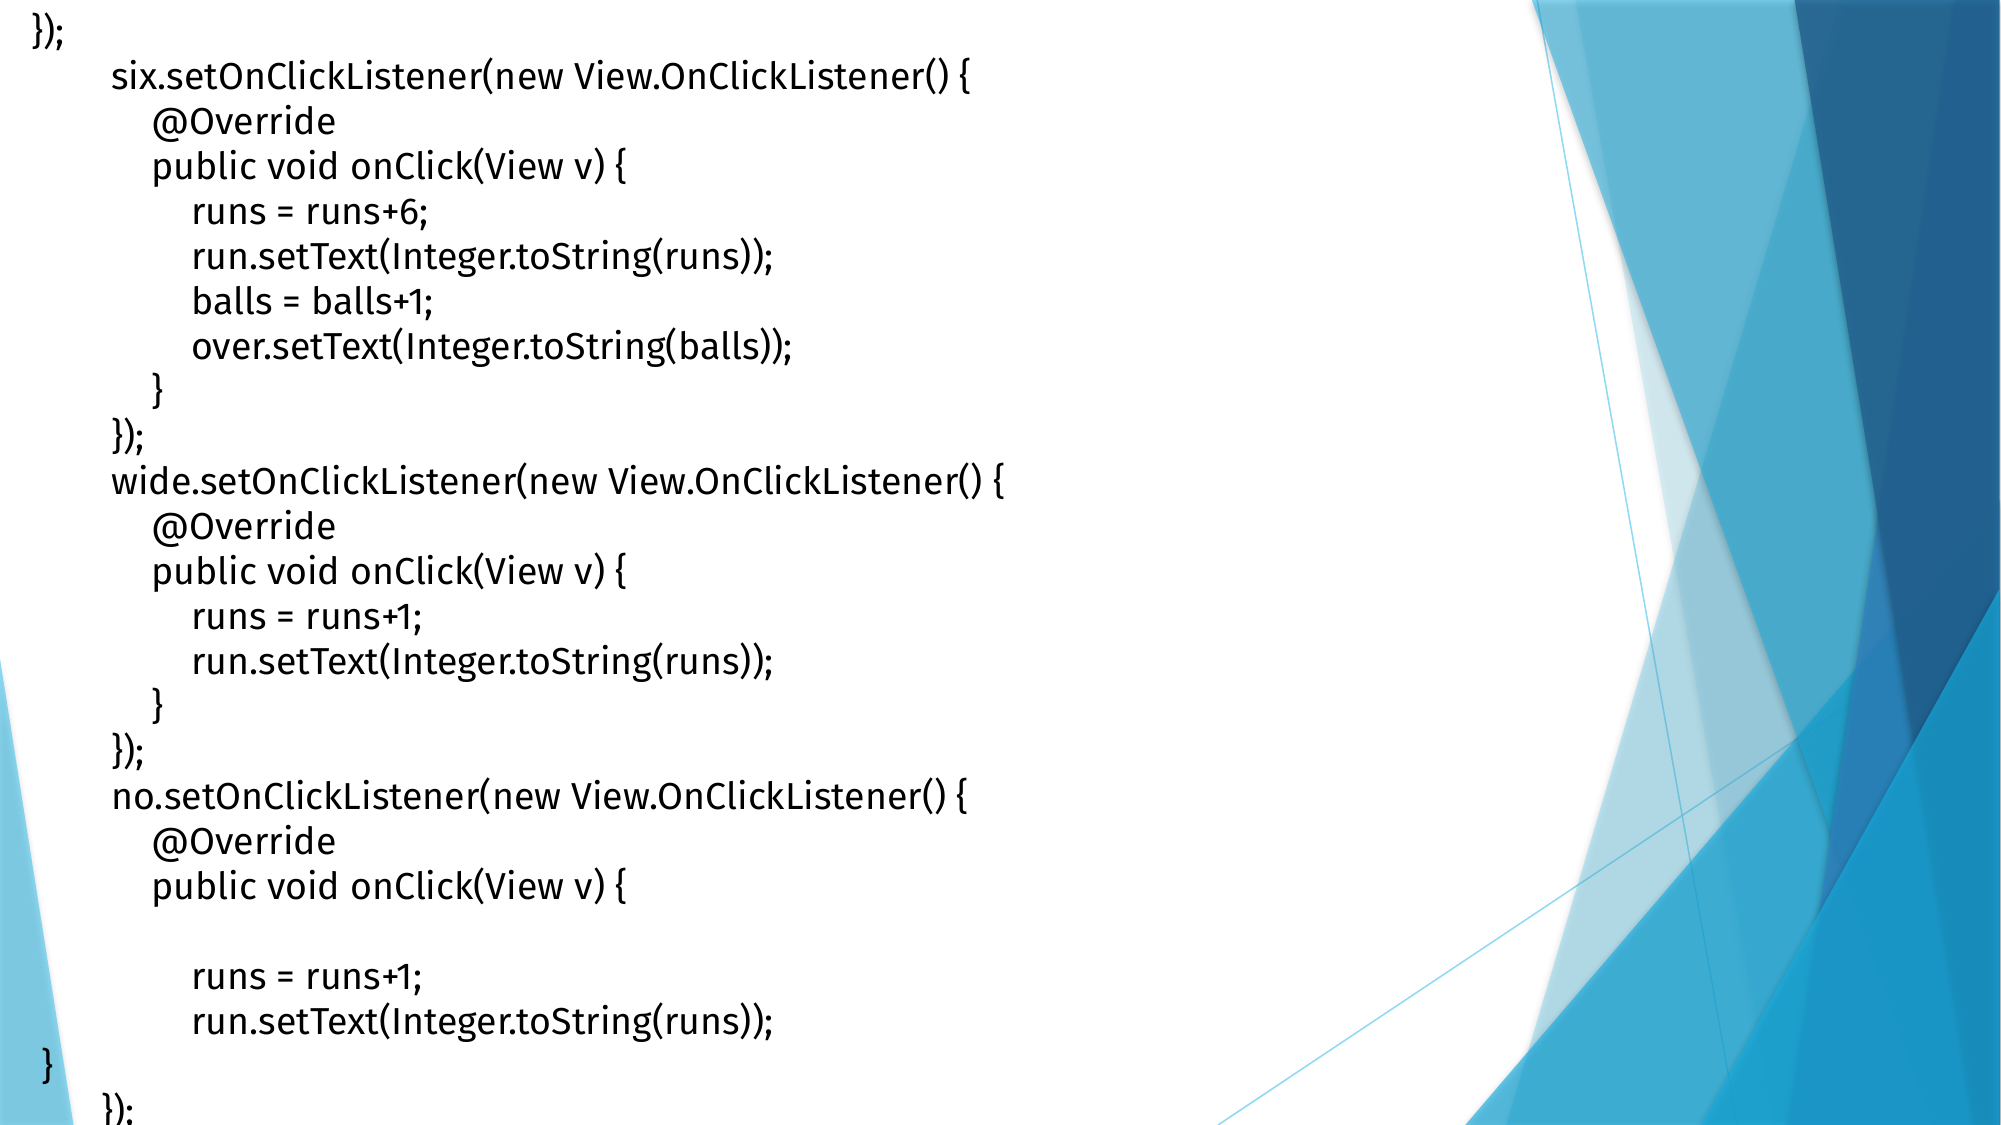

});
        six.setOnClickListener(new View.OnClickListener() {
            @Override
            public void onClick(View v) {
                runs = runs+6;
                run.setText(Integer.toString(runs));
                balls = balls+1;
                over.setText(Integer.toString(balls));
            }
        });
        wide.setOnClickListener(new View.OnClickListener() {
            @Override
            public void onClick(View v) {
                runs = runs+1;
                run.setText(Integer.toString(runs));
            }
        });
        no.setOnClickListener(new View.OnClickListener() {
            @Override
            public void onClick(View v) {

                runs = runs+1;
                run.setText(Integer.toString(runs));
 }
       });